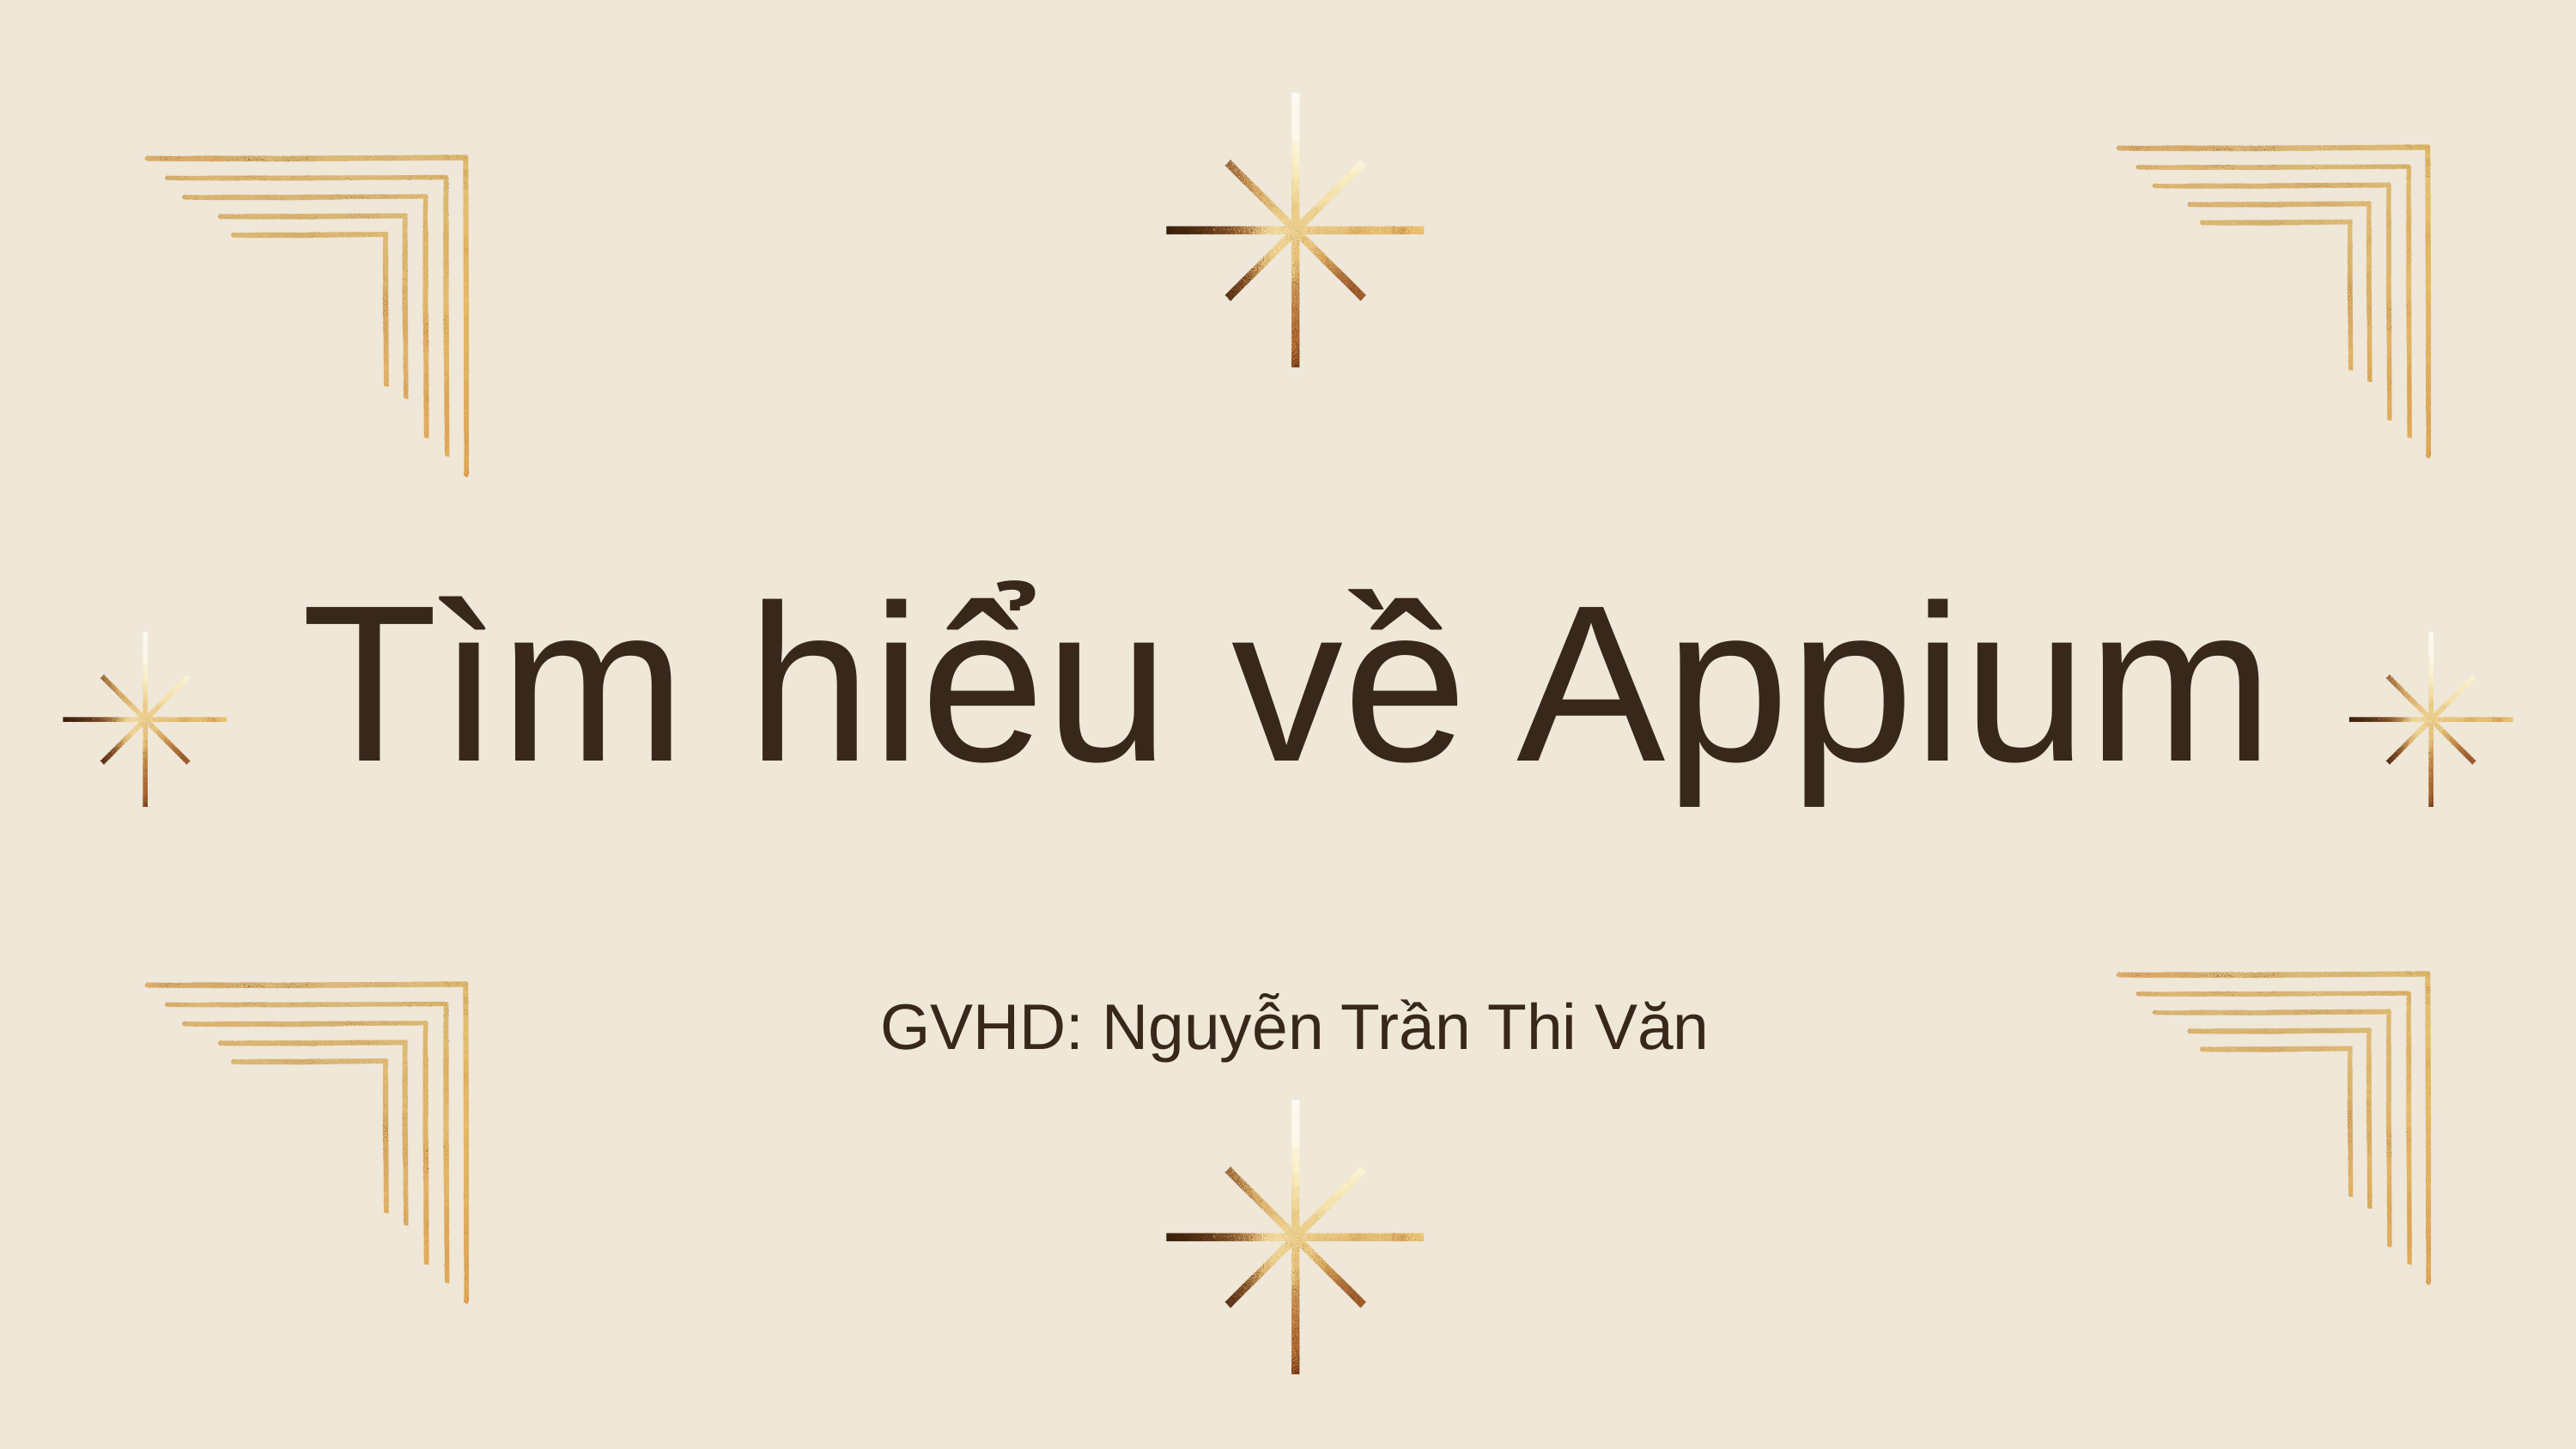

Tìm hiểu về Appium

GVHD: Nguyễn Trần Thi Văn